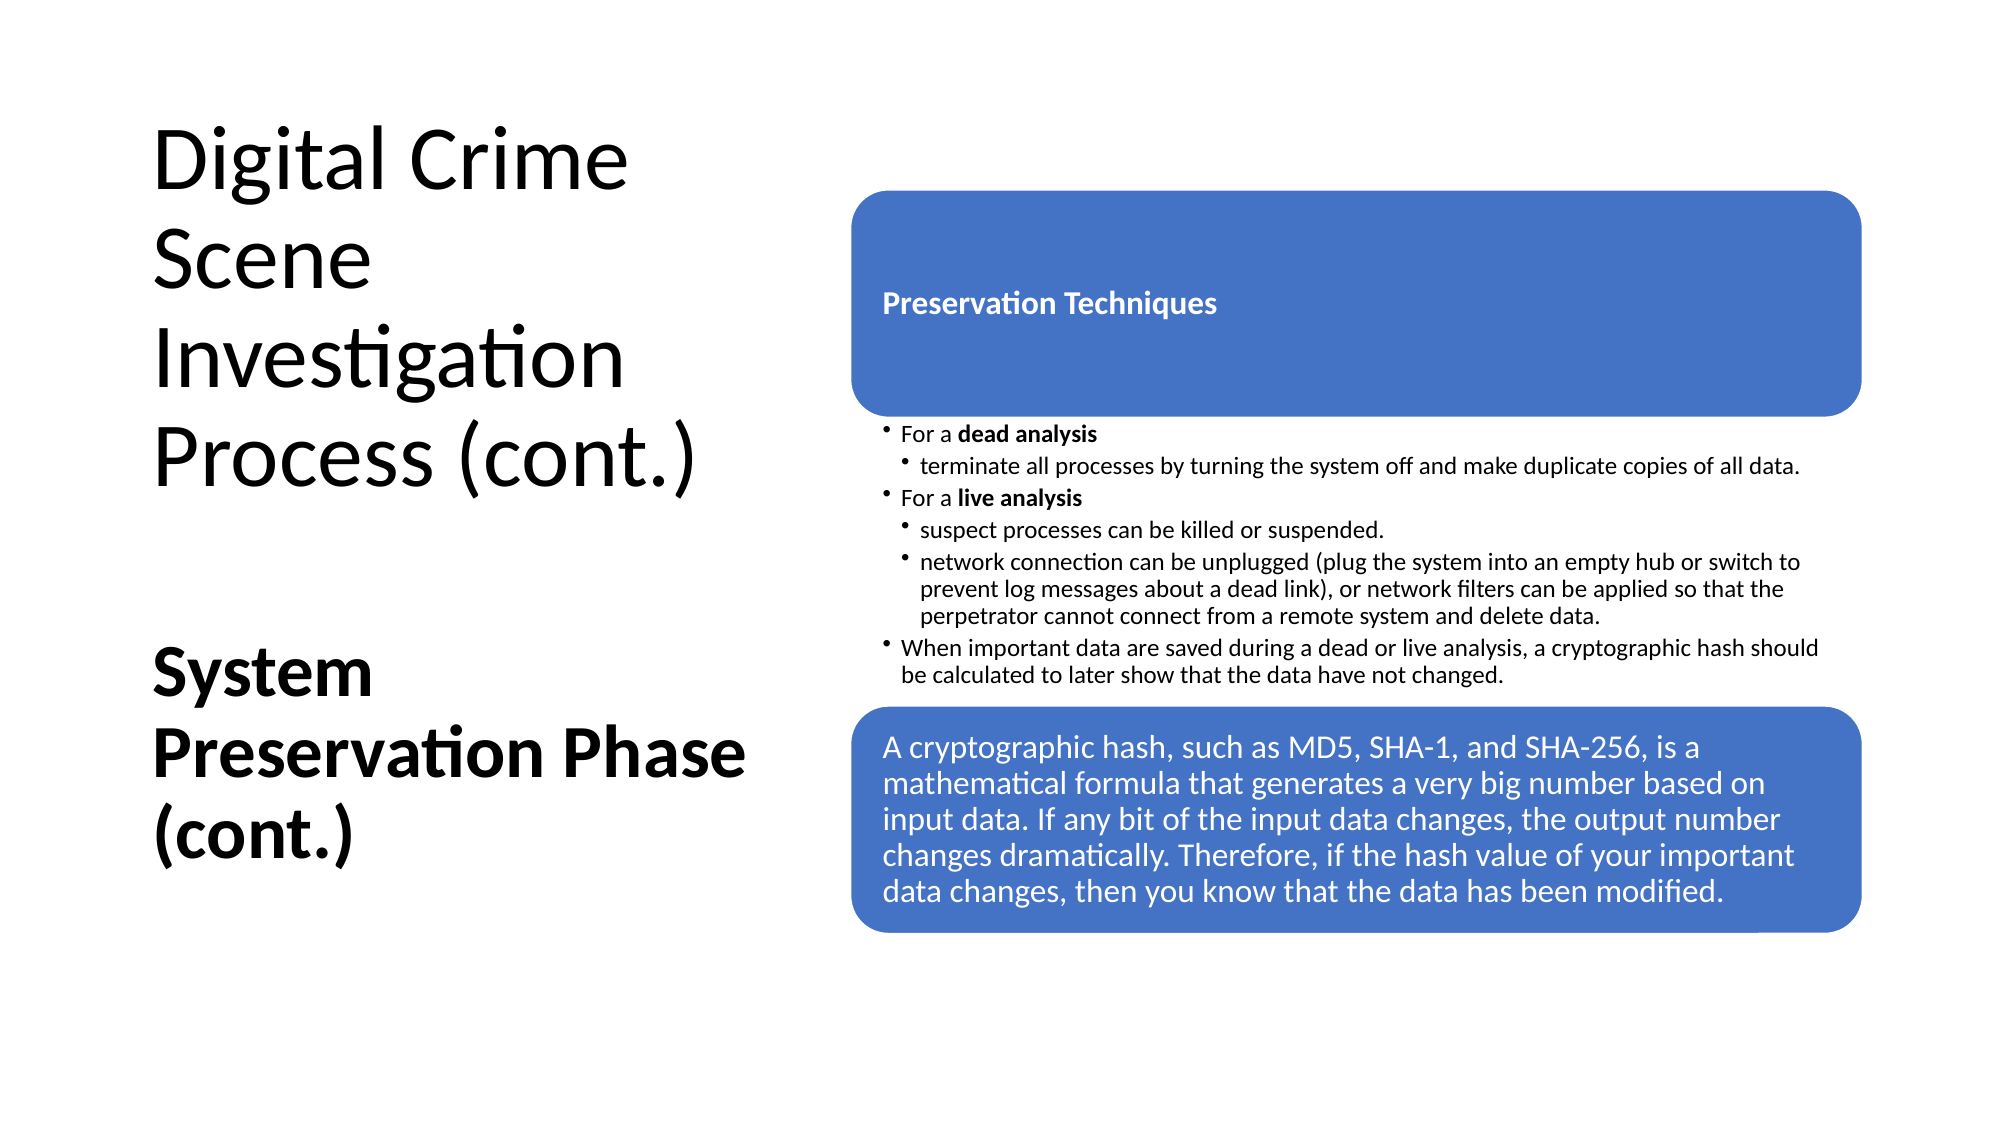

Preservation Techniques
For a dead analysis
terminate all processes by turning the system off and make duplicate copies of all data.
For a live analysis
suspect processes can be killed or suspended.
network connection can be unplugged (plug the system into an empty hub or switch to prevent log messages about a dead link), or network filters can be applied so that the perpetrator cannot connect from a remote system and delete data.
When important data are saved during a dead or live analysis, a cryptographic hash should be calculated to later show that the data have not changed.
A cryptographic hash, such as MD5, SHA-1, and SHA-256, is a mathematical formula that generates a very big number based on input data. If any bit of the input data changes, the output number changes dramatically. Therefore, if the hash value of your important data changes, then you know that the data has been modified.
# Digital Crime Scene Investigation Process (cont.)

System Preservation Phase (cont.)